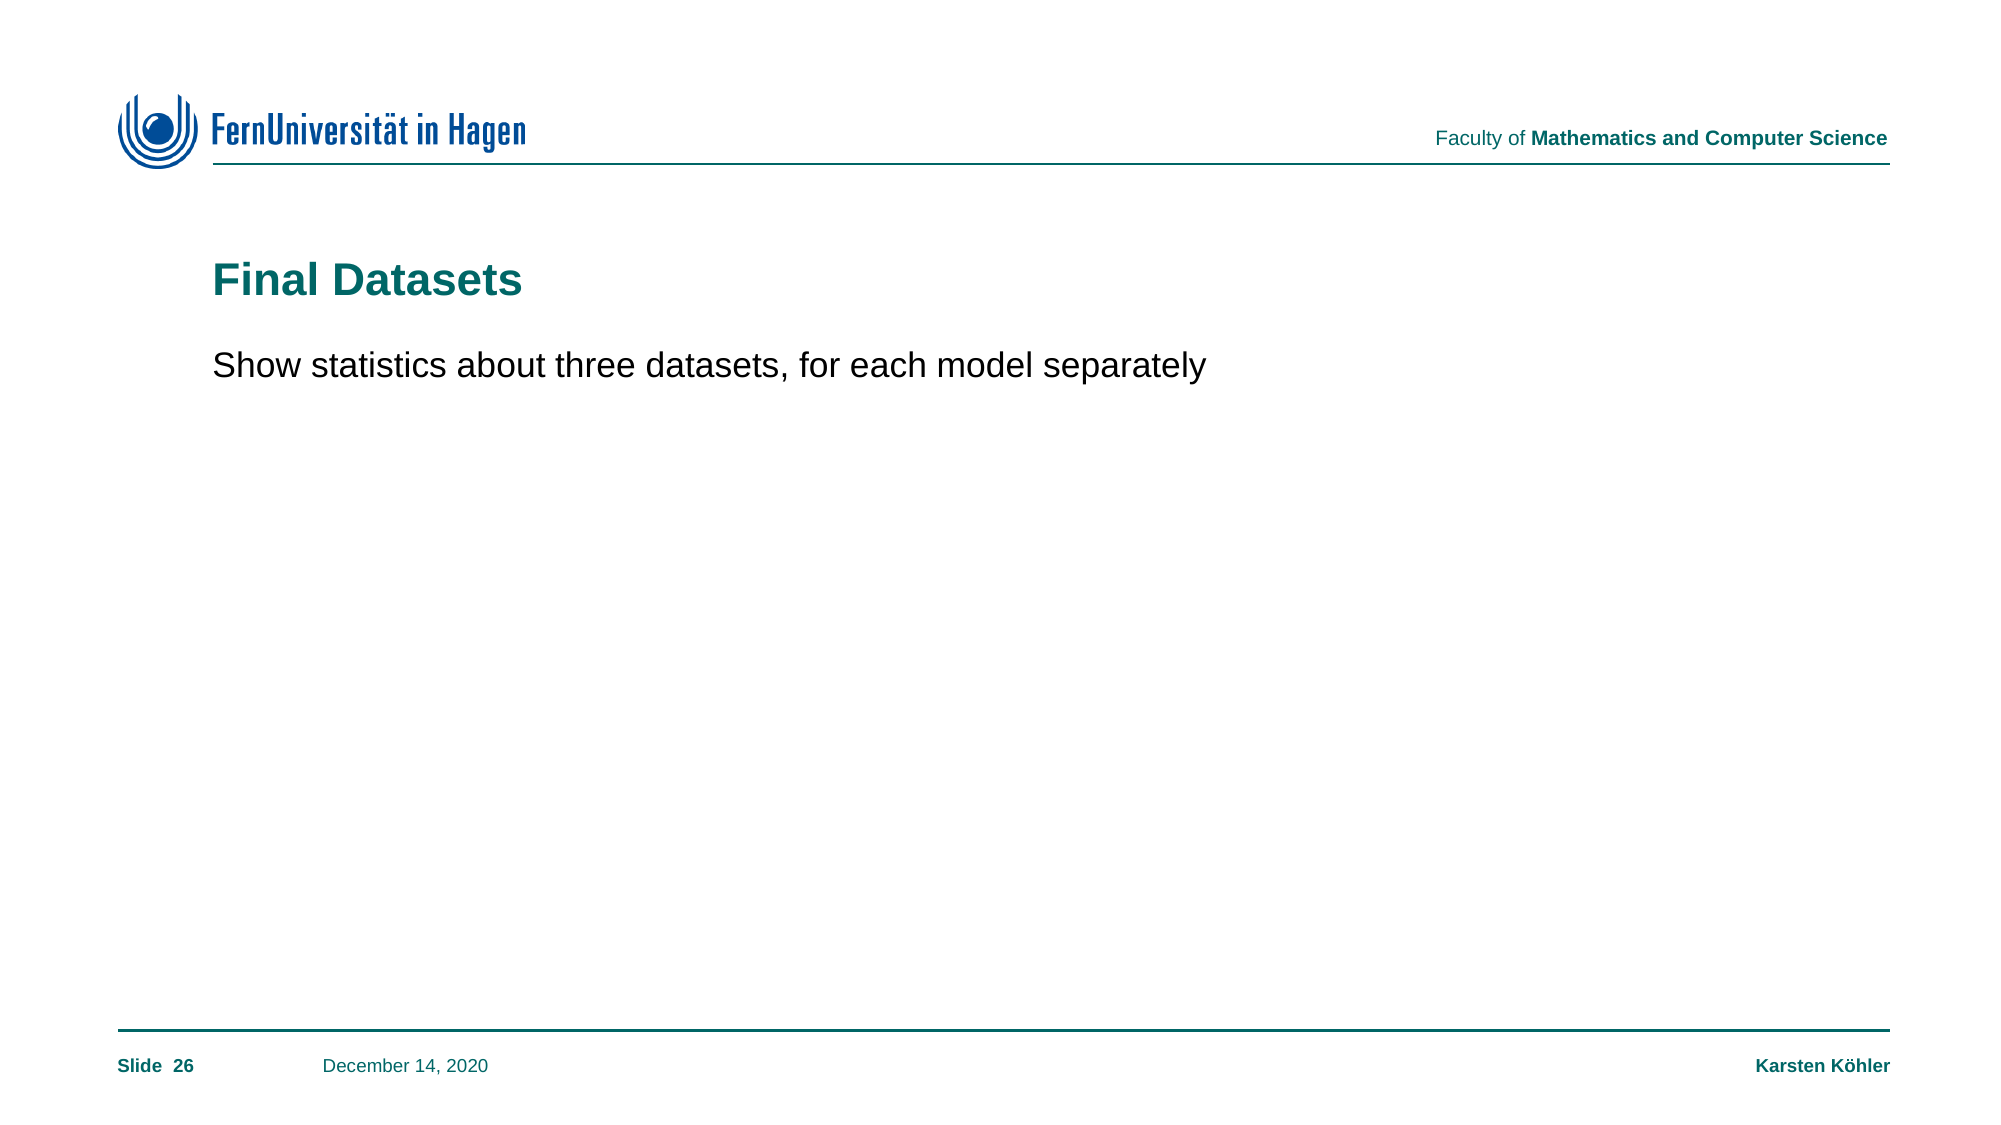

# Final Datasets
Show statistics about three datasets, for each model separately
26
December 14, 2020
Karsten Köhler